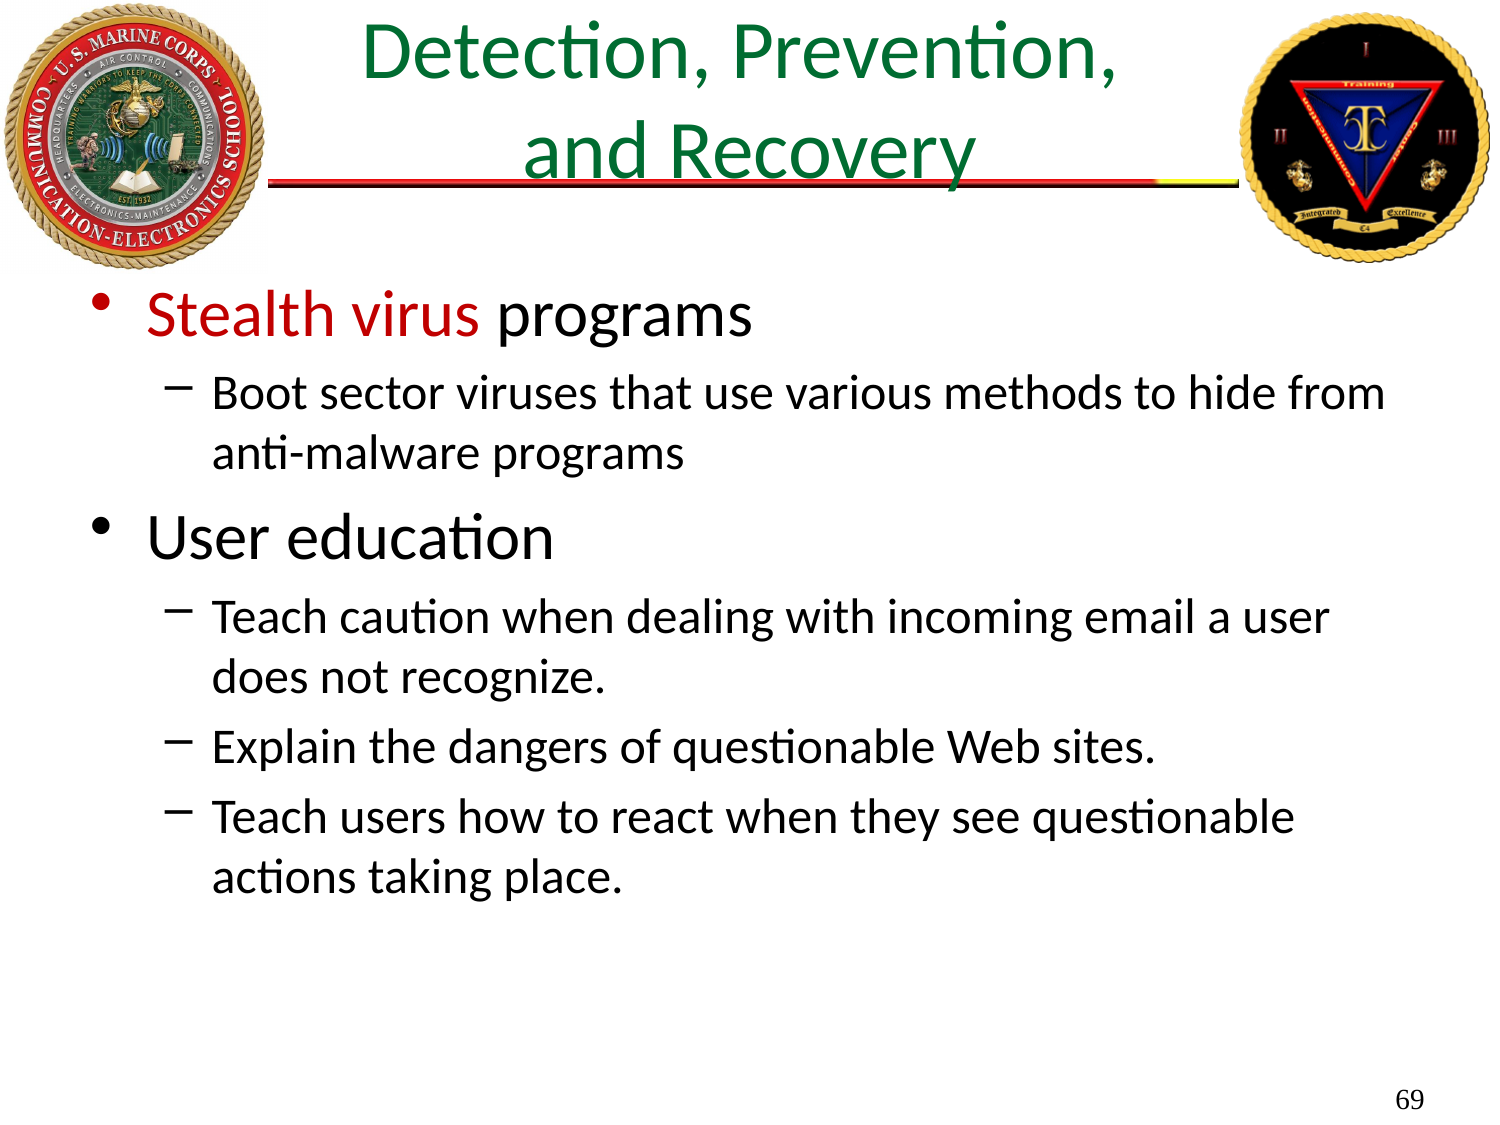

# Detection, Prevention, and Recovery
Stealth virus programs
Boot sector viruses that use various methods to hide from anti-malware programs
User education
Teach caution when dealing with incoming email a user does not recognize.
Explain the dangers of questionable Web sites.
Teach users how to react when they see questionable actions taking place.